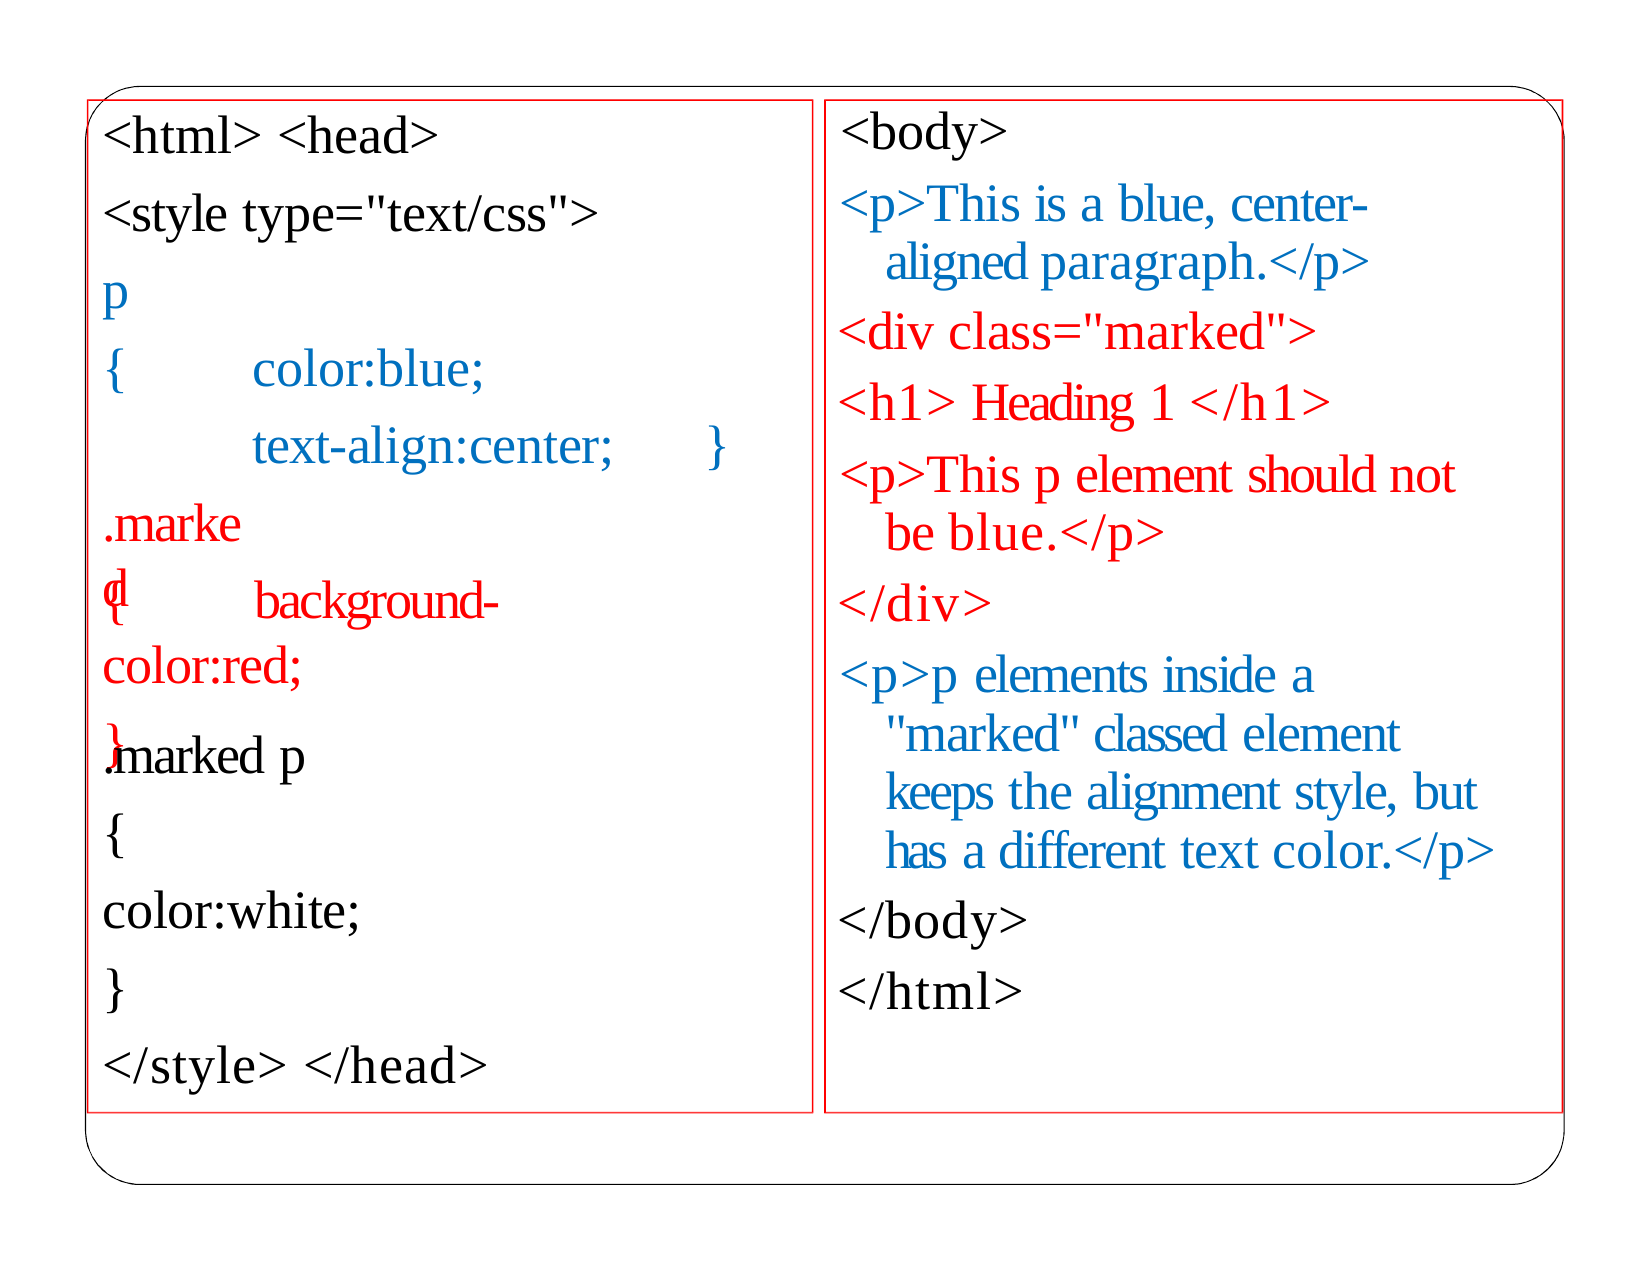

<html> <head>
<style type="text/css"> p
<body>
<p>This is a blue, center-aligned paragraph.</p>
<div class="marked">
<h1> Heading 1 </h1>
<p>This p element should not be blue.</p>
</div>
<p>p elements inside a "marked" classed element keeps the alignment style, but has a different text color.</p>
</body>
</html>

color:blue;
text-align:center;	}
{
.marked
{	background-color:red;
}
.marked p
{
color:white;
}
</style> </head>
22